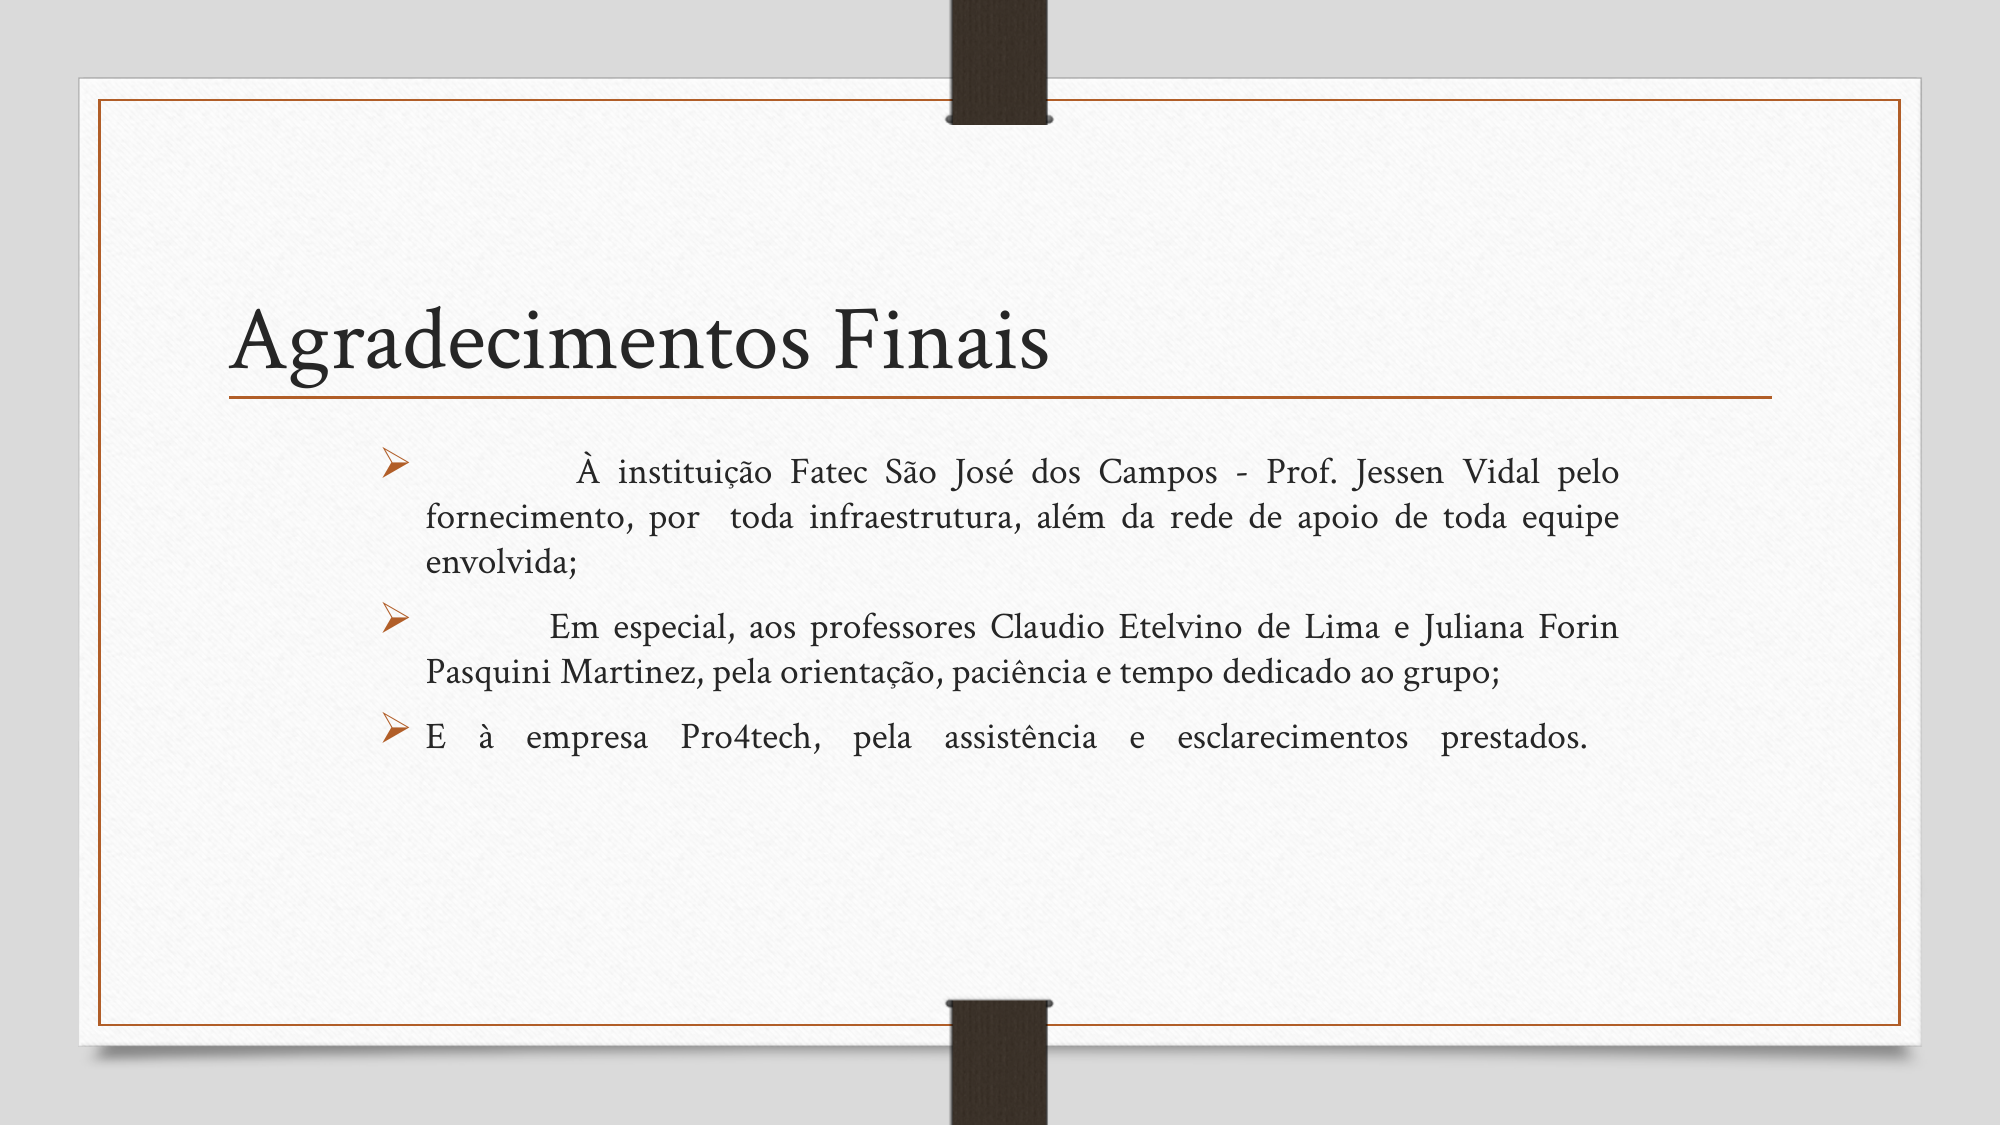

# Agradecimentos Finais
	À instituição Fatec São José dos Campos - Prof. Jessen Vidal pelo fornecimento, por  toda infraestrutura, além da rede de apoio de toda equipe envolvida;
         Em especial, aos professores Claudio Etelvino de Lima e Juliana Forin Pasquini Martinez, pela orientação, paciência e tempo dedicado ao grupo;
E à empresa Pro4tech, pela assistência e esclarecimentos prestados.